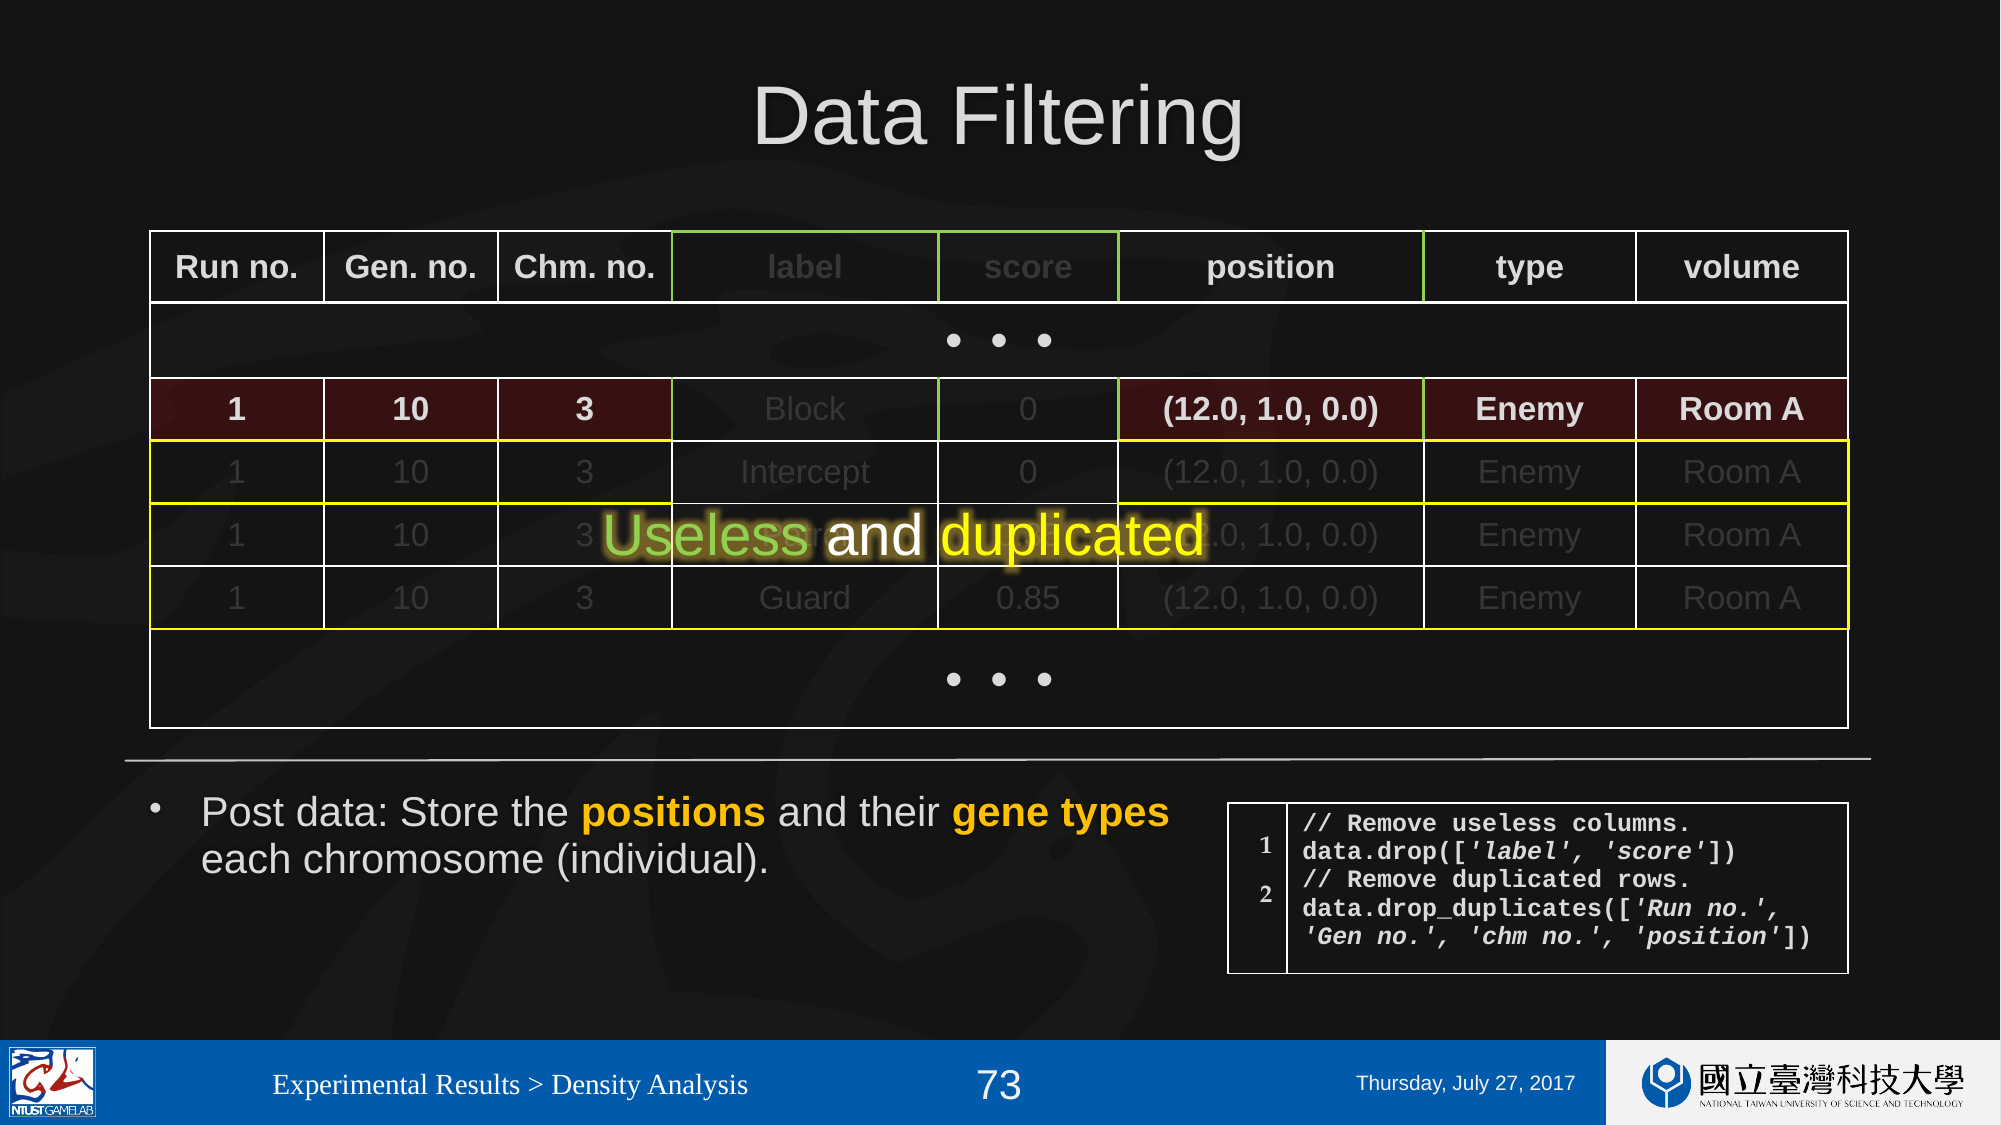

# Data Filtering
| Run no. | Gen. no. | Chm. no. | label | score | position | type | volume |
| --- | --- | --- | --- | --- | --- | --- | --- |
| • • • |  |  |  |  |  |  |  |
| 1 | 10 | 3 | Block | 0 | (12.0, 1.0, 0.0) | Enemy | Room A |
| 1 | 10 | 3 | Intercept | 0 | (12.0, 1.0, 0.0) | Enemy | Room A |
| 1 | 10 | 3 | Patrol | 0.35 | (12.0, 1.0, 0.0) | Enemy | Room A |
| 1 | 10 | 3 | Guard | 0.85 | (12.0, 1.0, 0.0) | Enemy | Room A |
| • • • |  |  |  |  |  |  |  |
Useless and duplicated
Post data: Store the positions and their gene types each chromosome (individual).
| 1 2 | // Remove useless columns. data.drop(['label', 'score']) // Remove duplicated rows. data.drop\_duplicates(['Run no.', 'Gen no.', 'chm no.', 'position']) |
| --- | --- |
Experimental Results > Density Analysis
Thursday, July 27, 2017
73